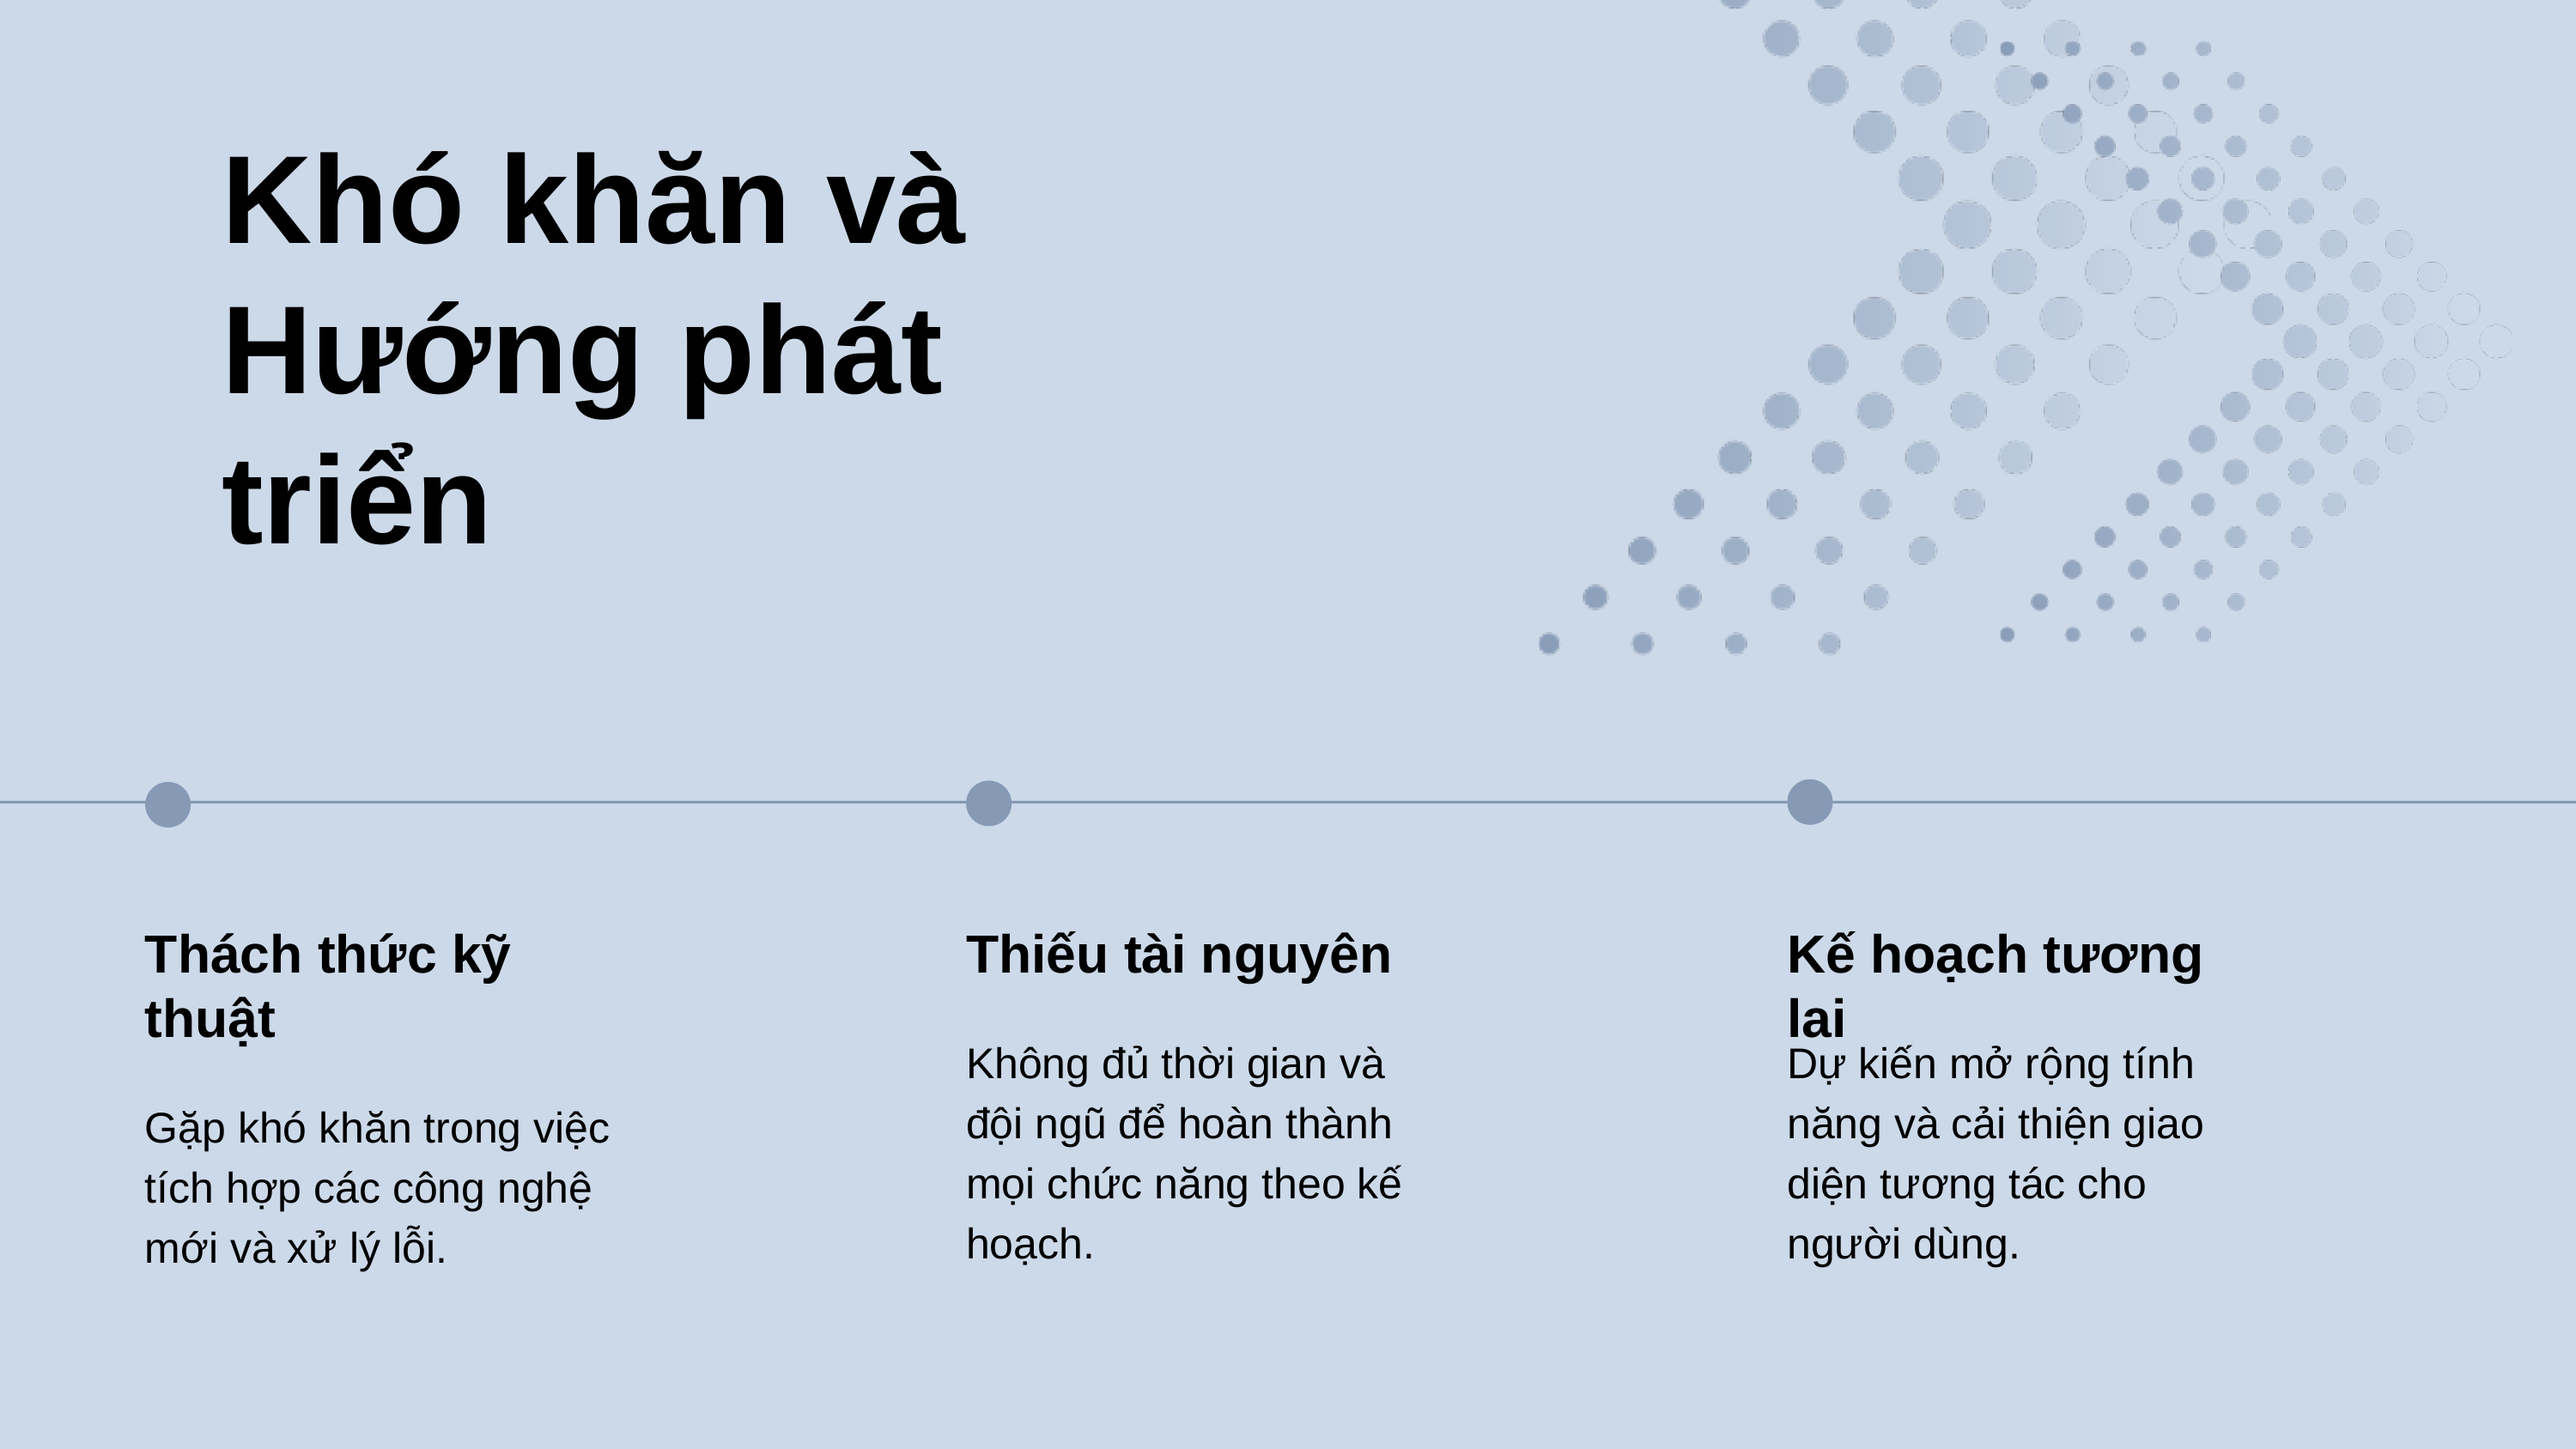

Khó khăn và Hướng phát triển

Thách thức kỹ thuật
Gặp khó khăn trong việc tích hợp các công nghệ mới và xử lý lỗi.
Thiếu tài nguyên
Không đủ thời gian và đội ngũ để hoàn thành mọi chức năng theo kế hoạch.
Kế hoạch tương lai
Dự kiến mở rộng tính năng và cải thiện giao diện tương tác cho người dùng.